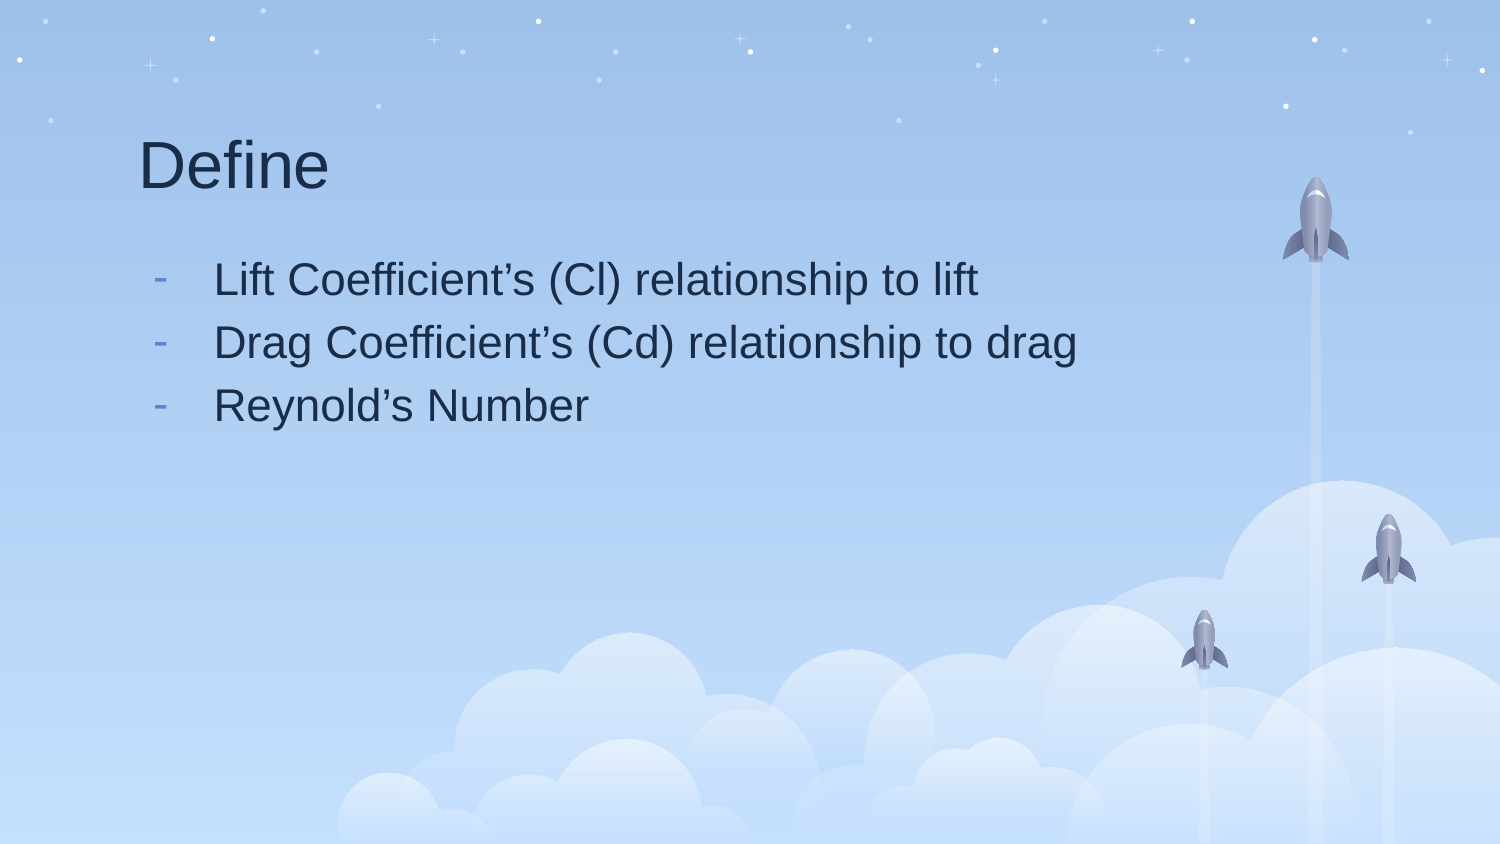

# Define
Lift Coefficient’s (Cl) relationship to lift
Drag Coefficient’s (Cd) relationship to drag
Reynold’s Number